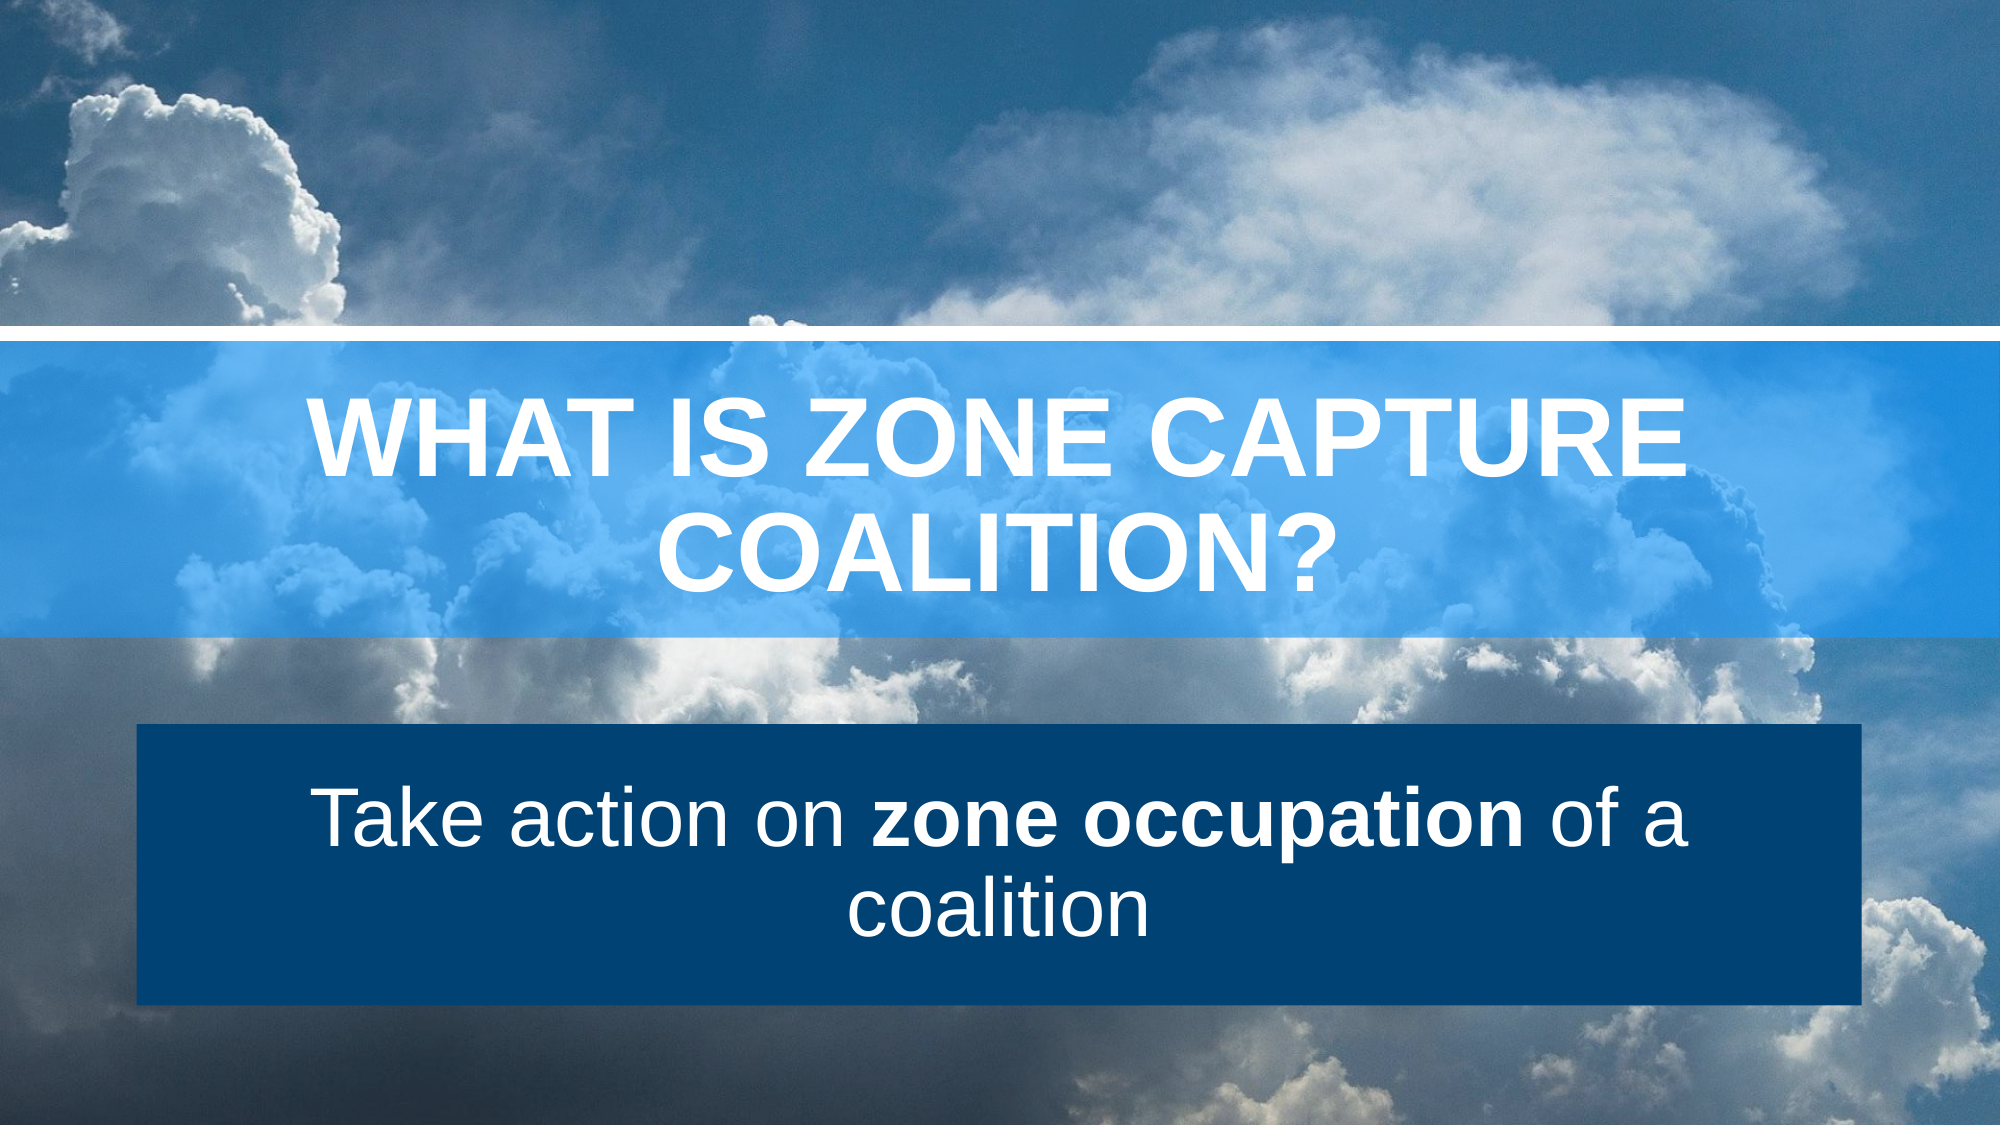

# what is zone capture coalition?
Take action on zone occupation of a coalition